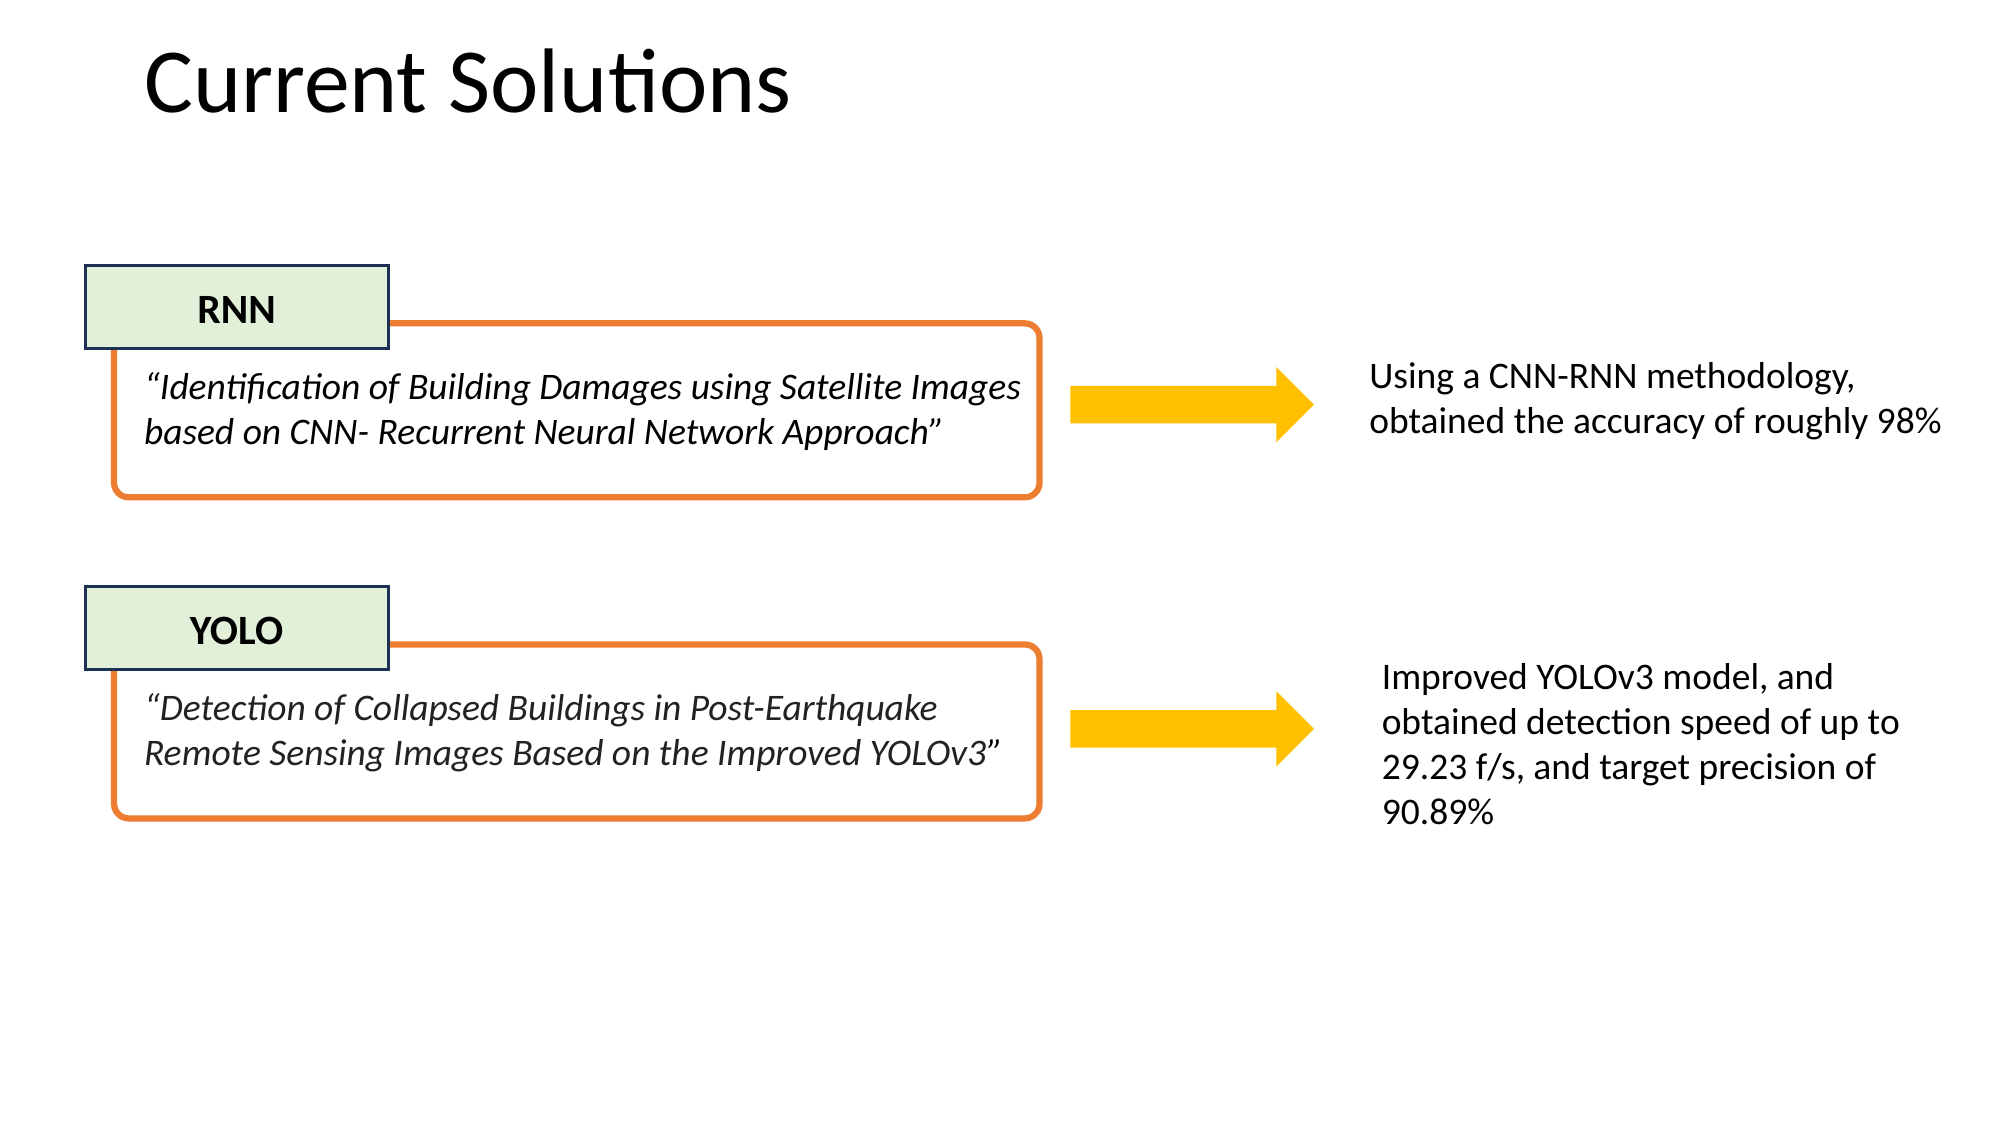

# Current Solutions
RNN

Using a CNN-RNN methodology, obtained the accuracy of roughly 98%
“Identification of Building Damages using Satellite Images based on CNN- Recurrent Neural Network Approach”

YOLO

Improved YOLOv3 model, and obtained detection speed of up to 29.23 f/s, and target precision of 90.89%
“Detection of Collapsed Buildings in Post-Earthquake Remote Sensing Images Based on the Improved YOLOv3”